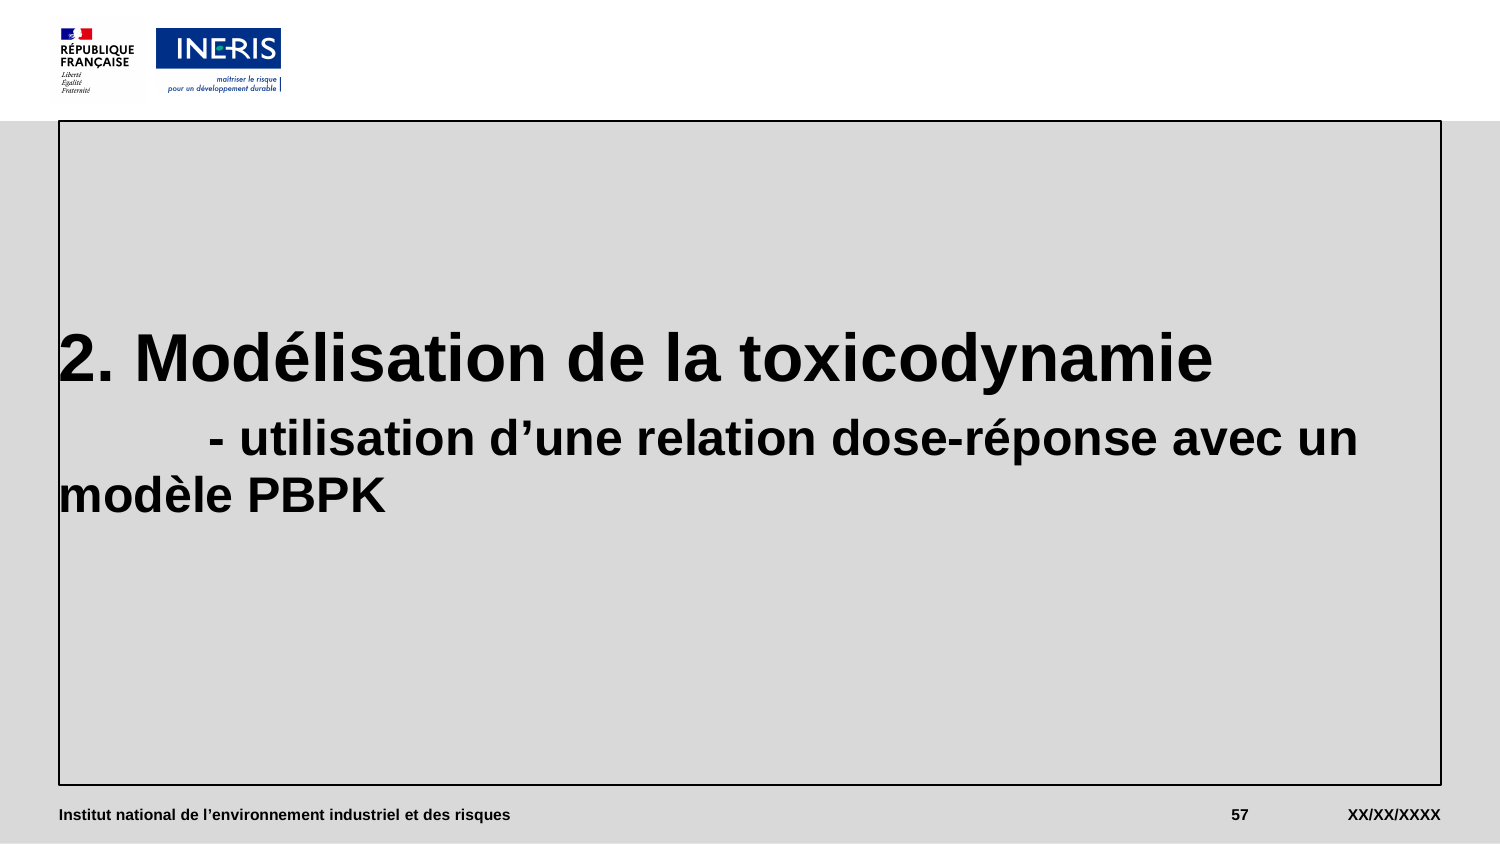

# 2. Modélisation de la toxicodynamie - utilisation d’une relation dose-réponse avec un modèle PBPK
Institut national de l’environnement industriel et des risques
57
XX/XX/XXXX